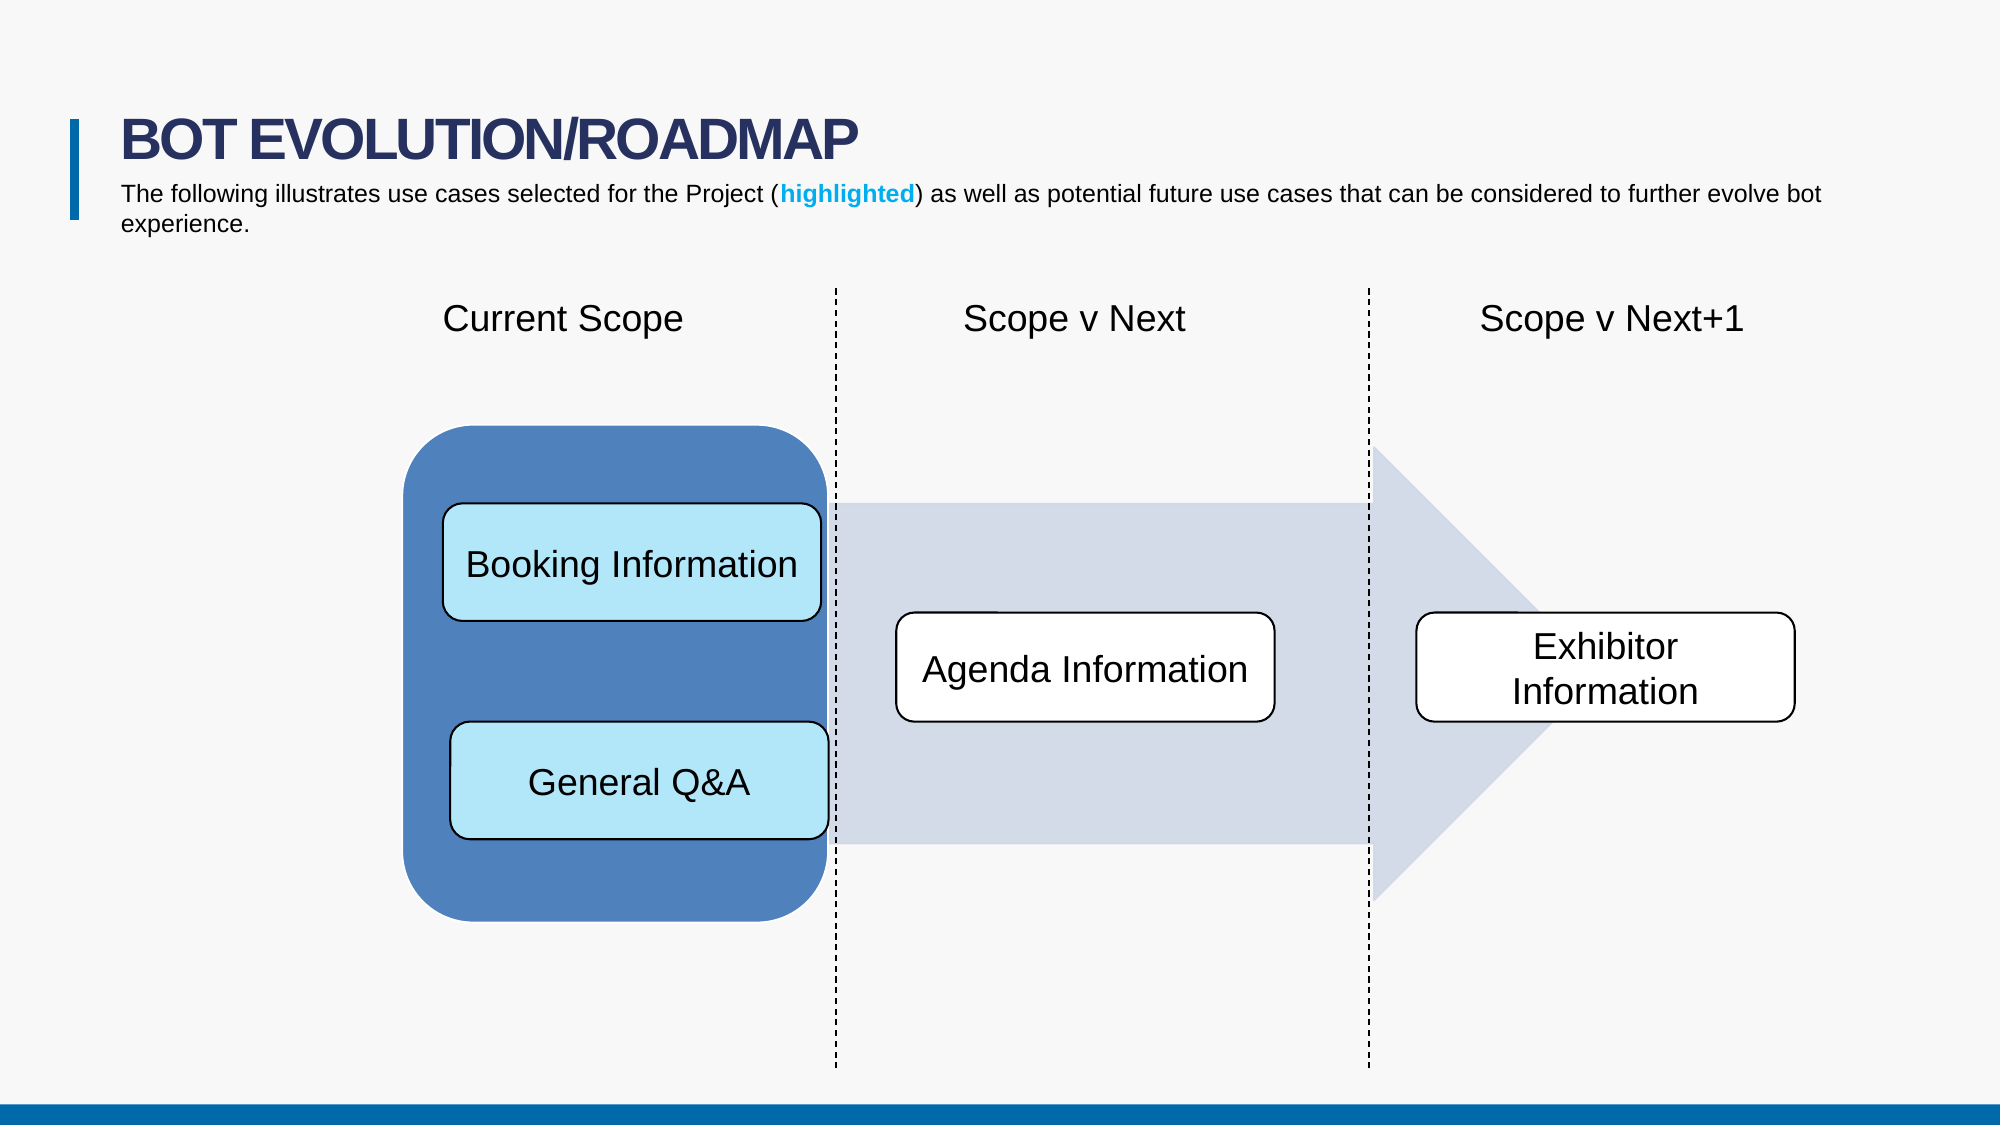

BOT EVOLUTION/ROADMAP
The following illustrates use cases selected for the Project (highlighted) as well as potential future use cases that can be considered to further evolve bot experience.

Current Scope
Scope v Next
Scope v Next+1
Booking Information
Agenda Information
Exhibitor Information
General Q&A